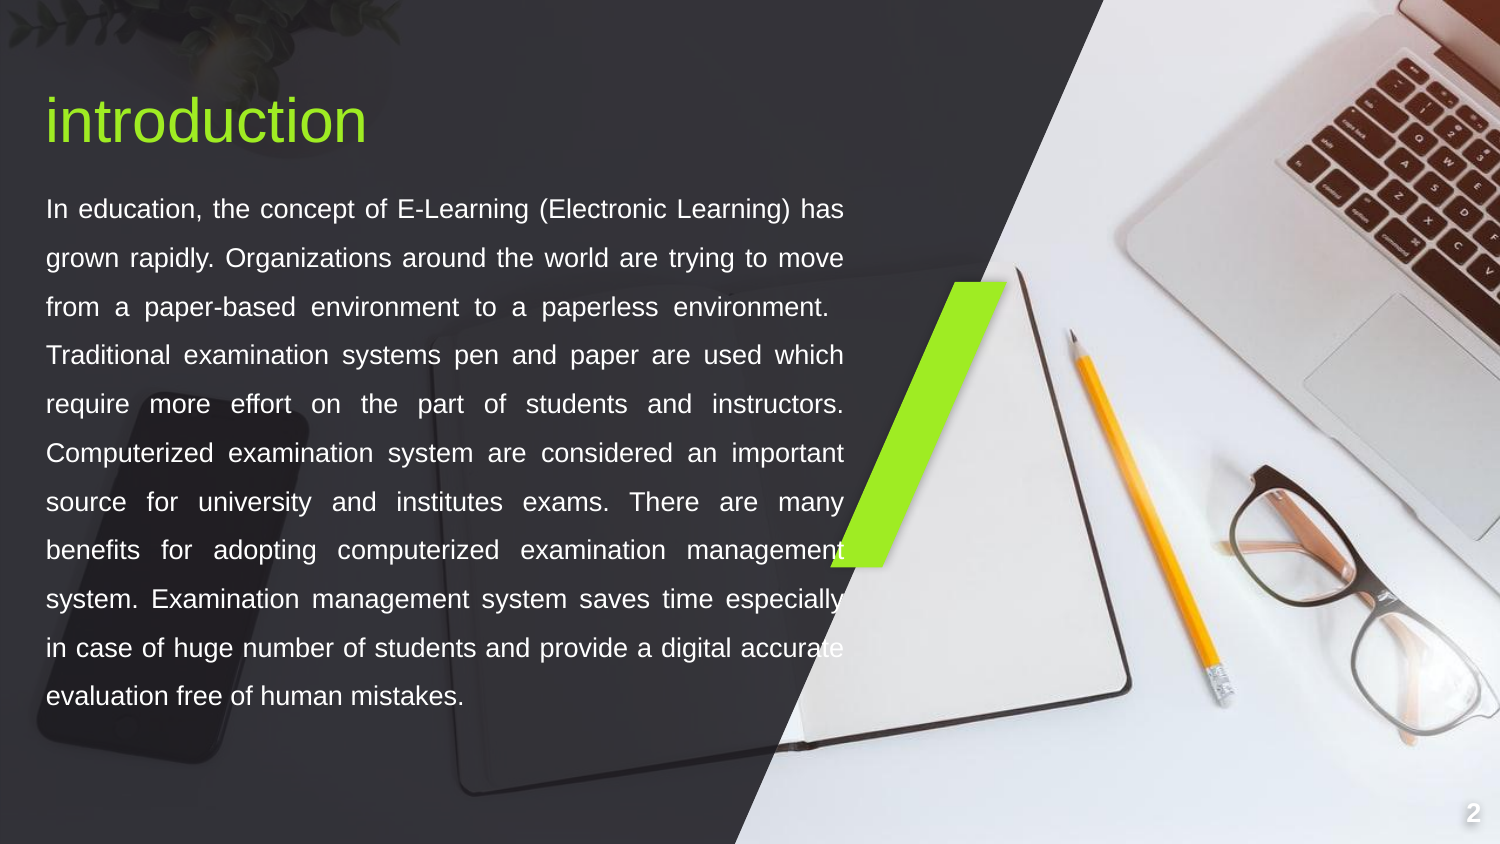

# introduction
In education, the concept of E-Learning (Electronic Learning) has grown rapidly. Organizations around the world are trying to move from a paper-based environment to a paperless environment.  Traditional examination systems pen and paper are used which require more effort on the part of students and instructors. Computerized examination system are considered an important source for university and institutes exams. There are many benefits for adopting computerized examination management system. Examination management system saves time especially in case of huge number of students and provide a digital accurate evaluation free of human mistakes.

2